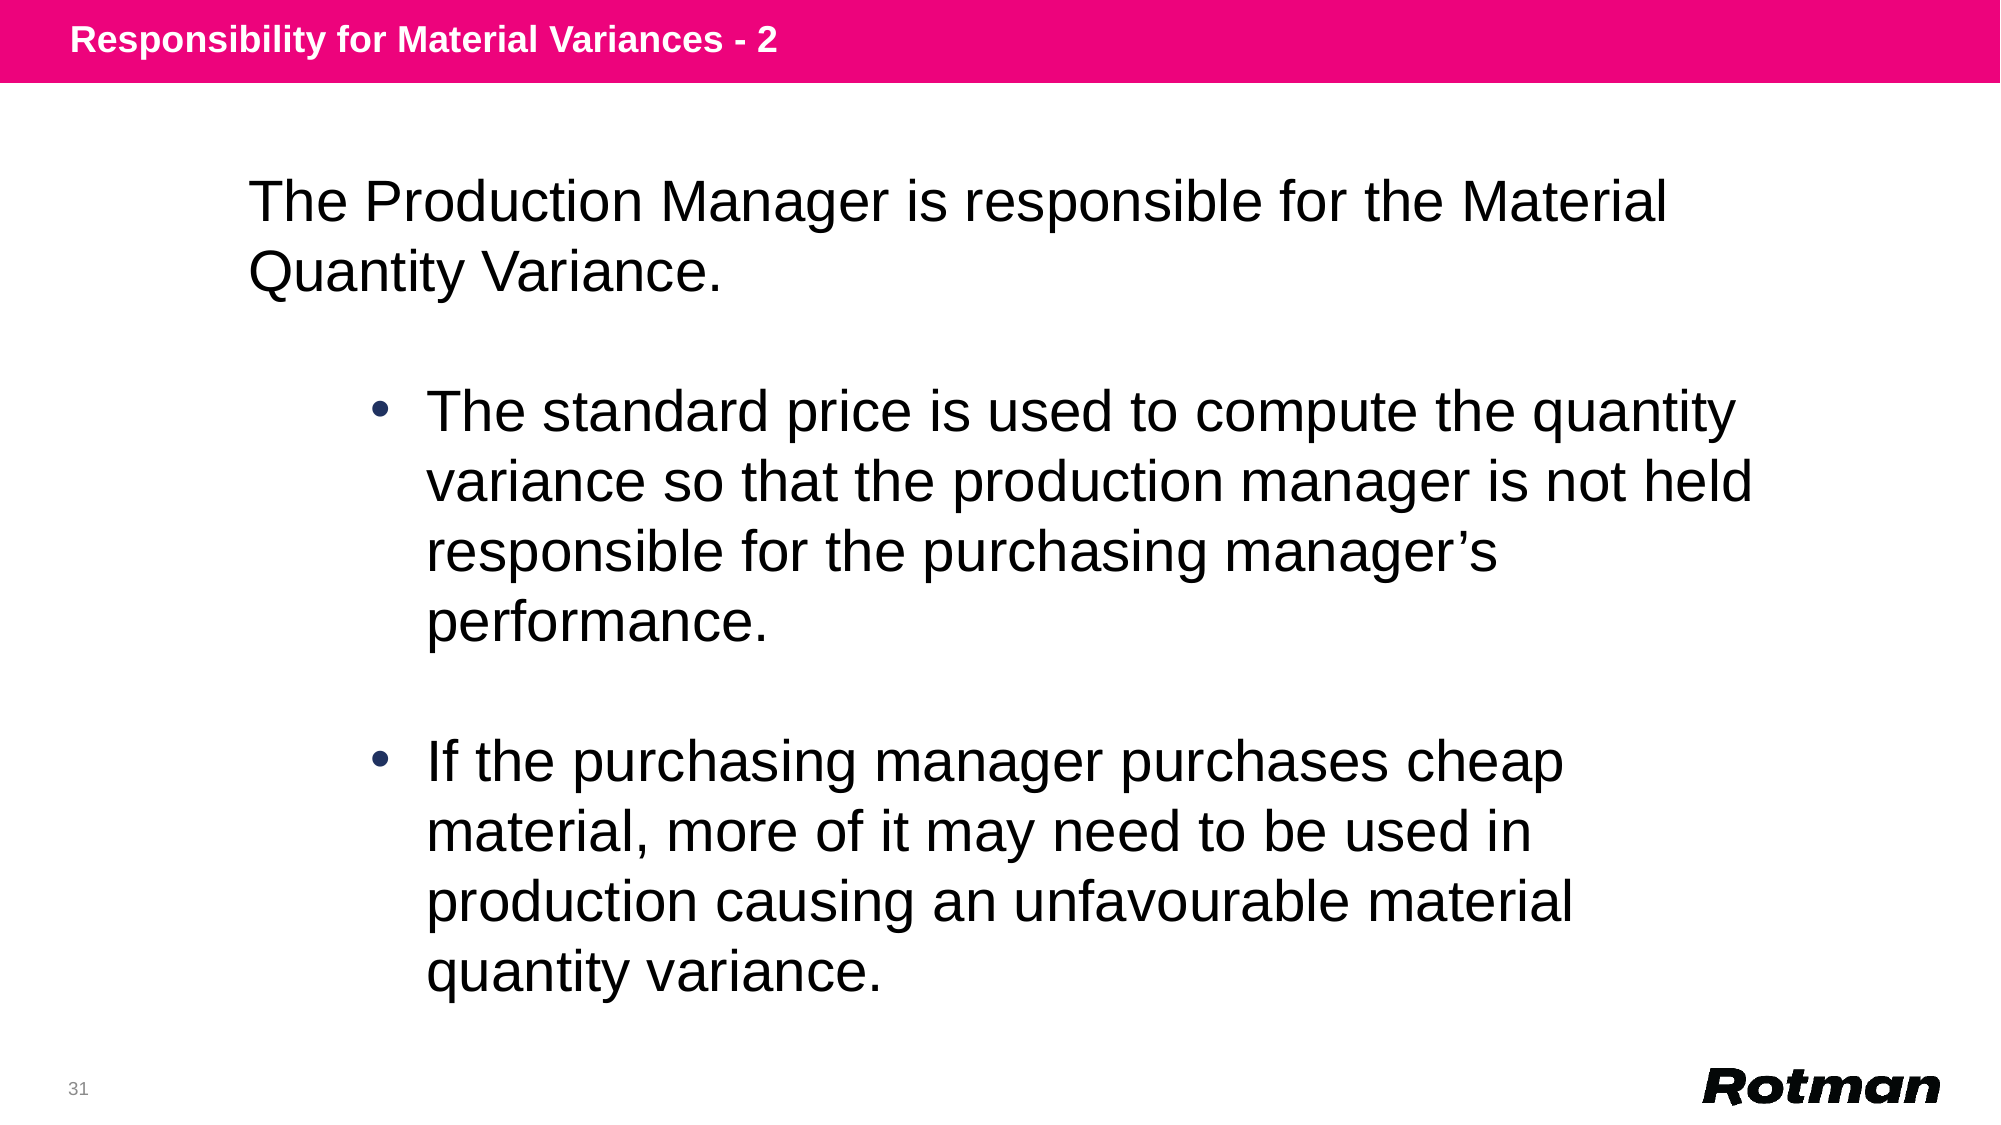

Responsibility for Material Variances - 2
The Production Manager is responsible for the Material Quantity Variance.

The standard price is used to compute the quantity variance so that the production manager is not held responsible for the purchasing manager’s performance.

If the purchasing manager purchases cheap material, more of it may need to be used in production causing an unfavourable material quantity variance.

31